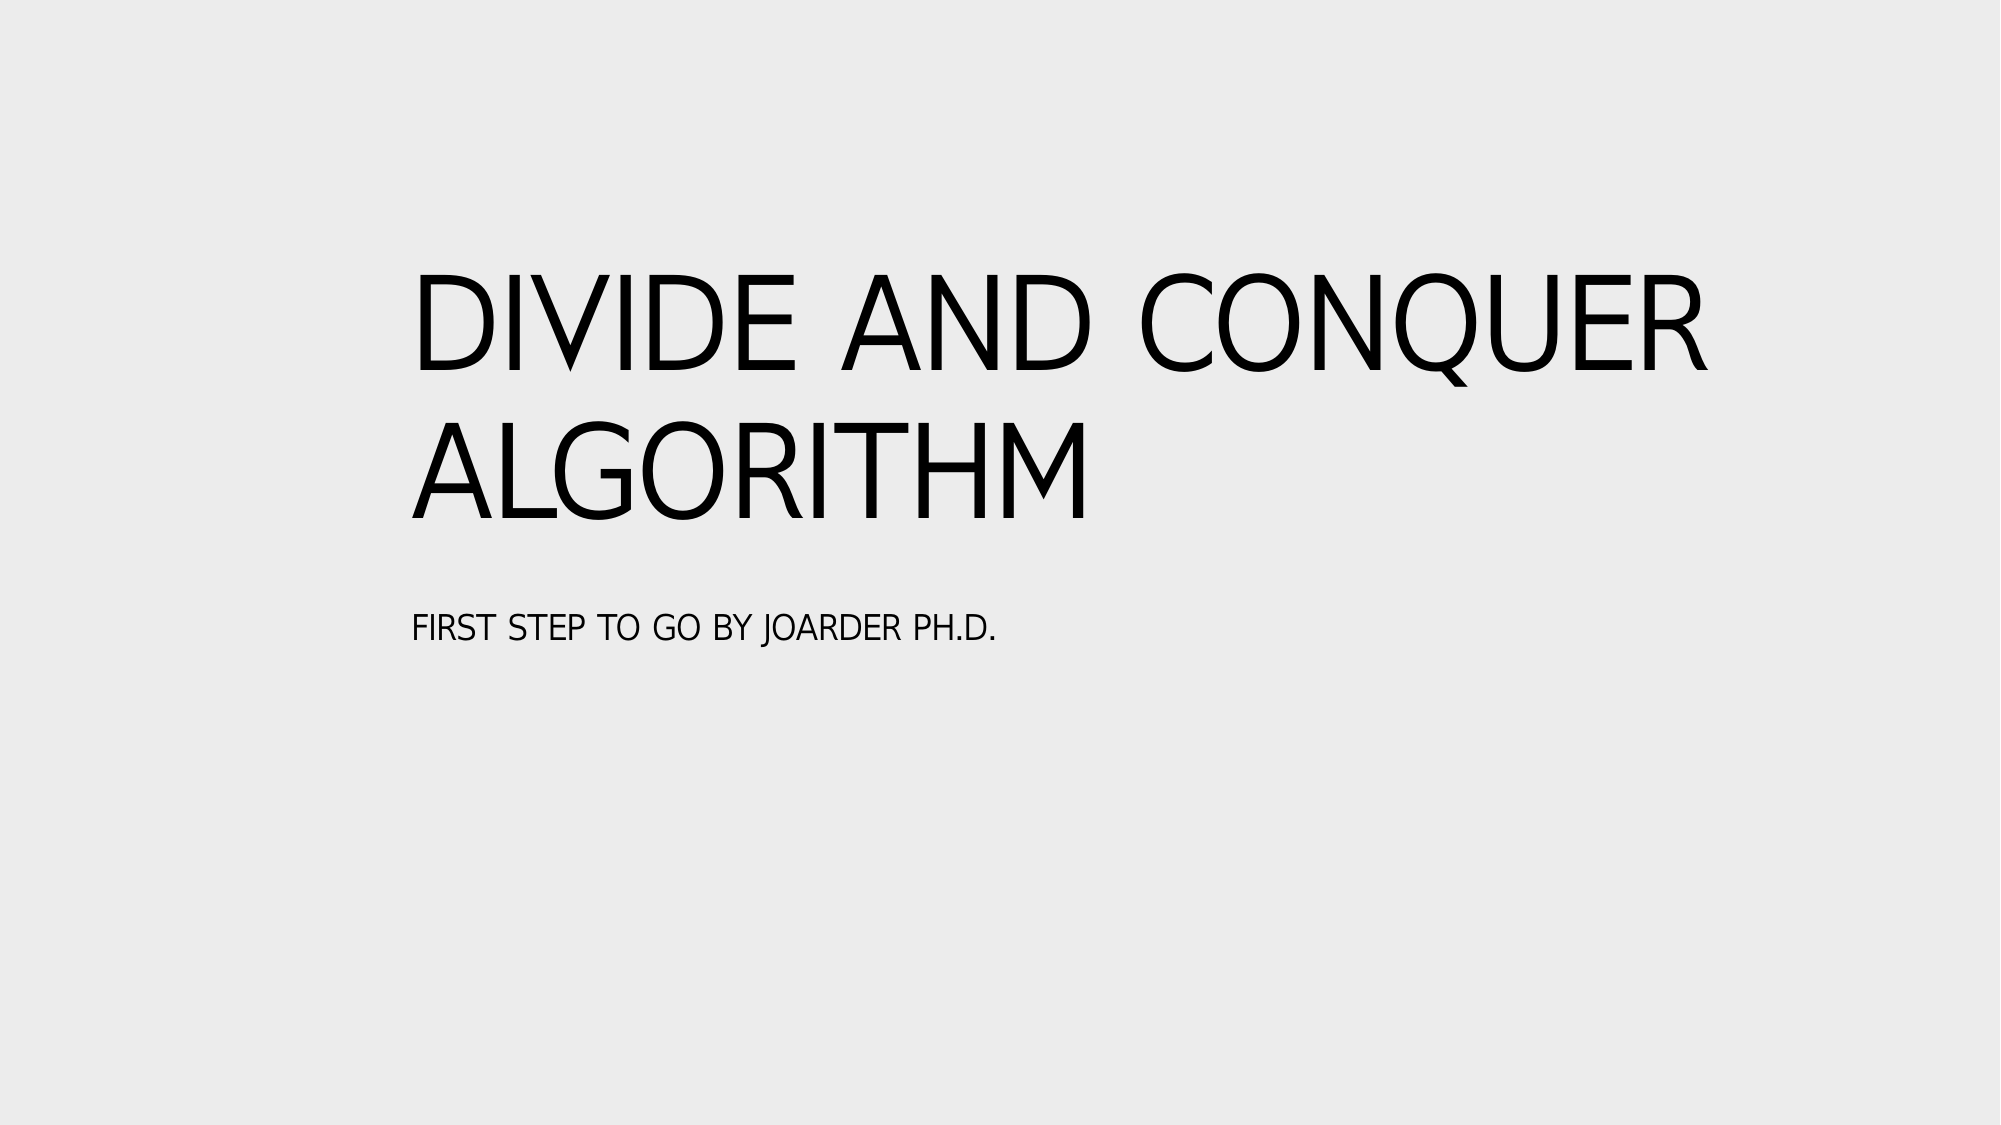

# Divide and conquer algorithm
First step to go by Joarder ph.d.